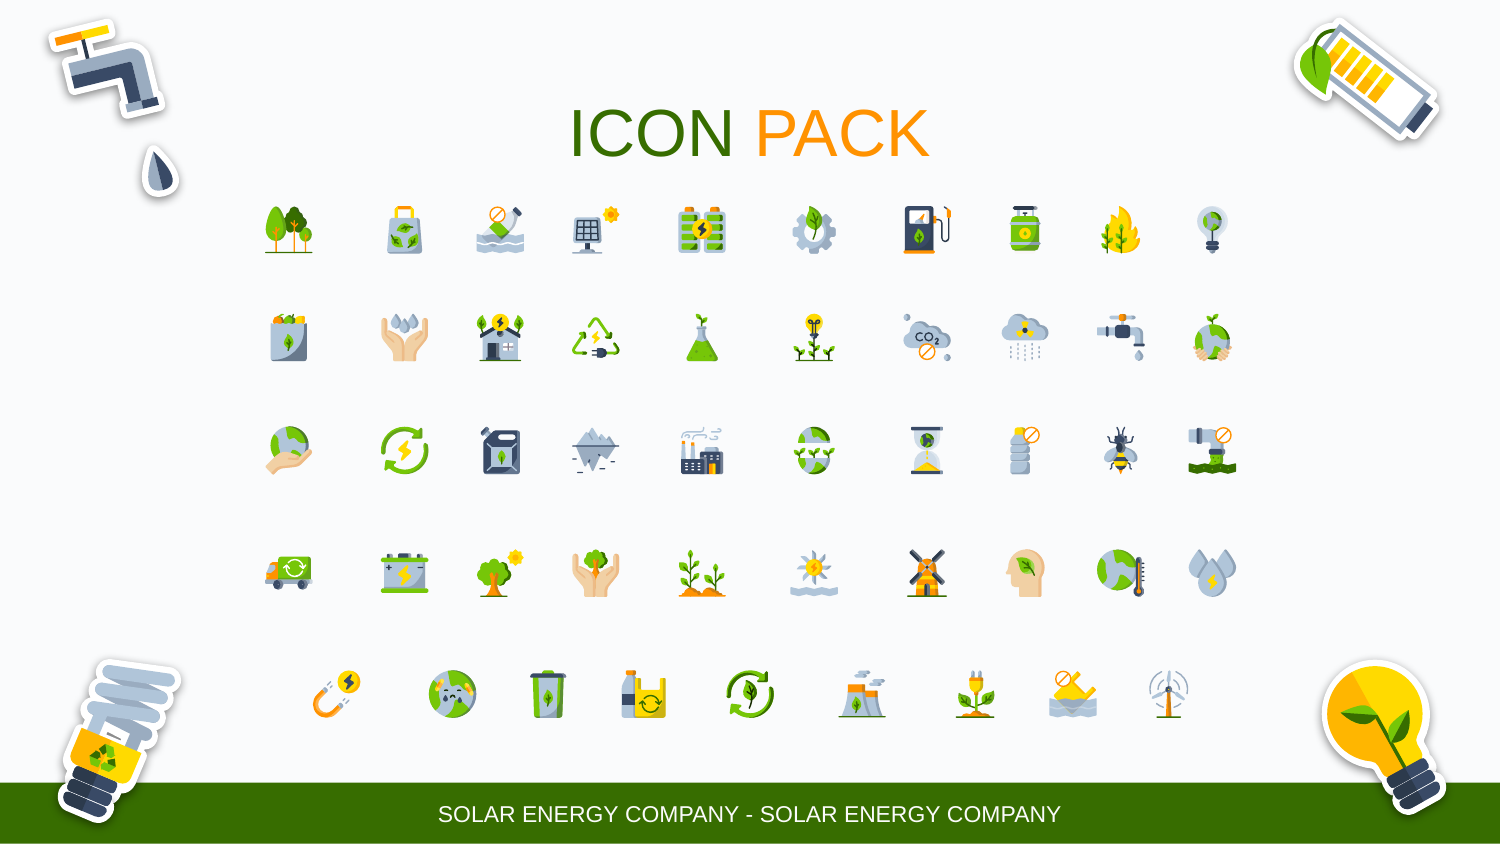

# ICON PACK

SOLAR ENERGY COMPANY - SOLAR ENERGY COMPANY